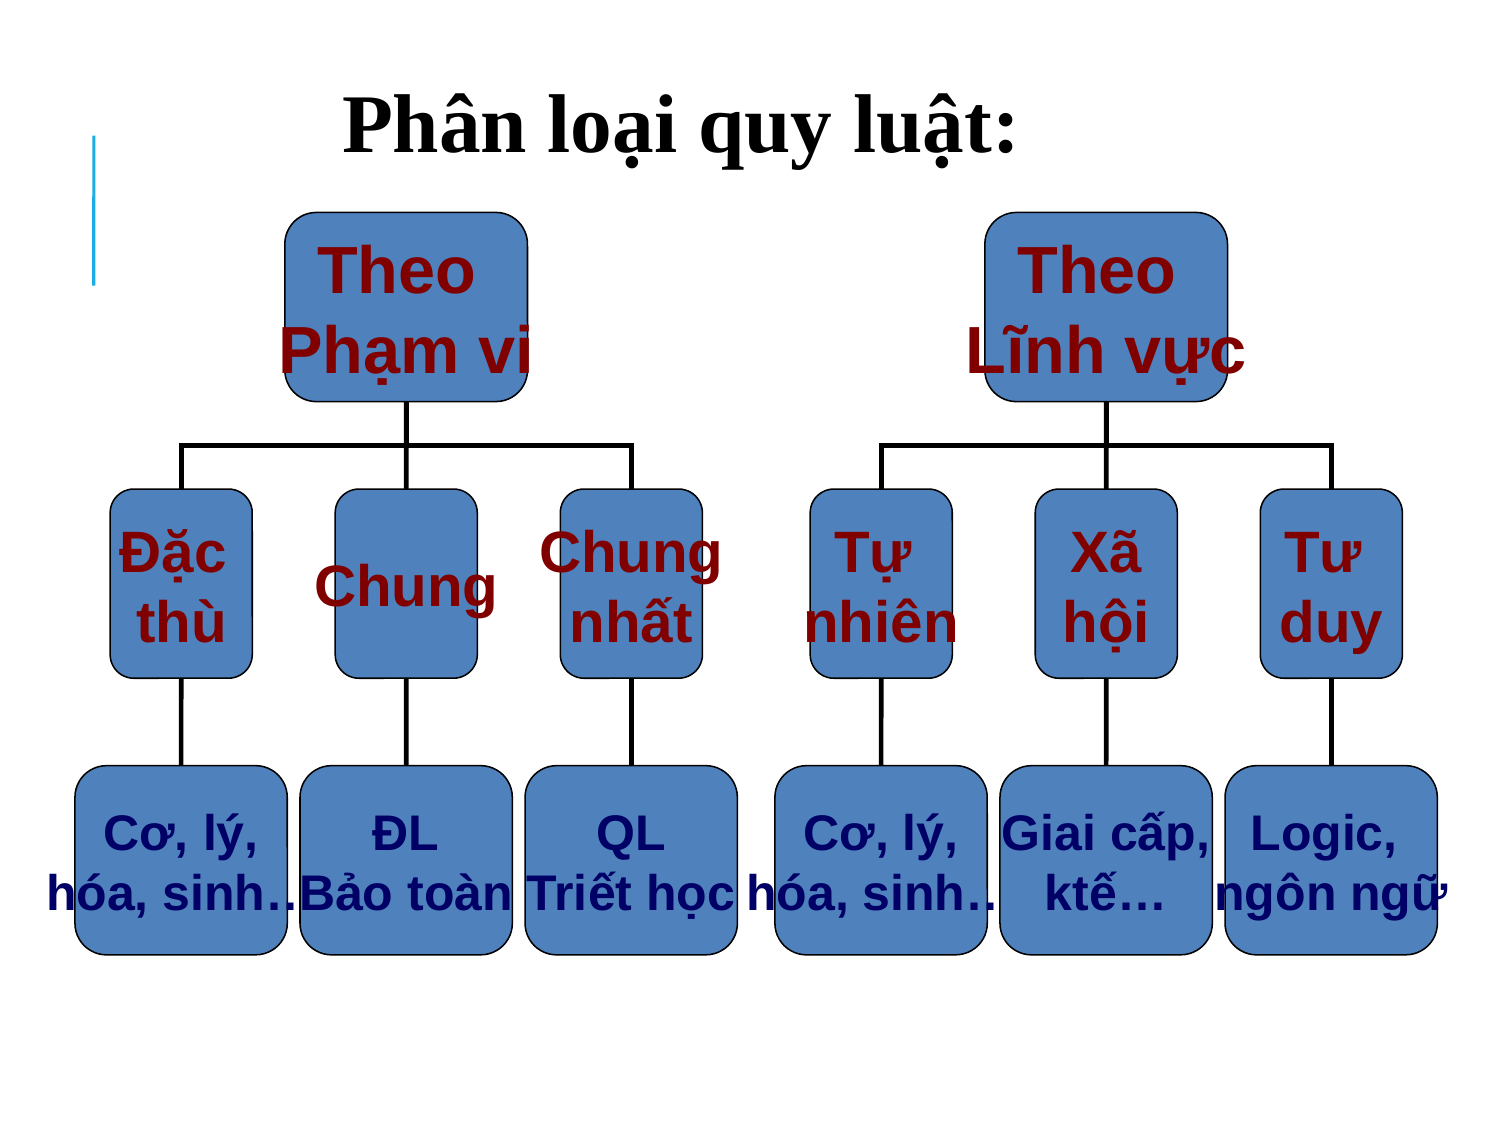

Phân loại quy luật:
Theo
Phạm vi
Đặc
thù
Chung
 Chung
nhất
Cơ, lý,
hóa, sinh…
ĐL
Bảo toàn
QL
Triết học
Theo
Lĩnh vực
Tự
nhiên
Xã
hội
Tư
duy
Cơ, lý,
hóa, sinh…
Giai cấp,
ktế…
Logic,
ngôn ngữ